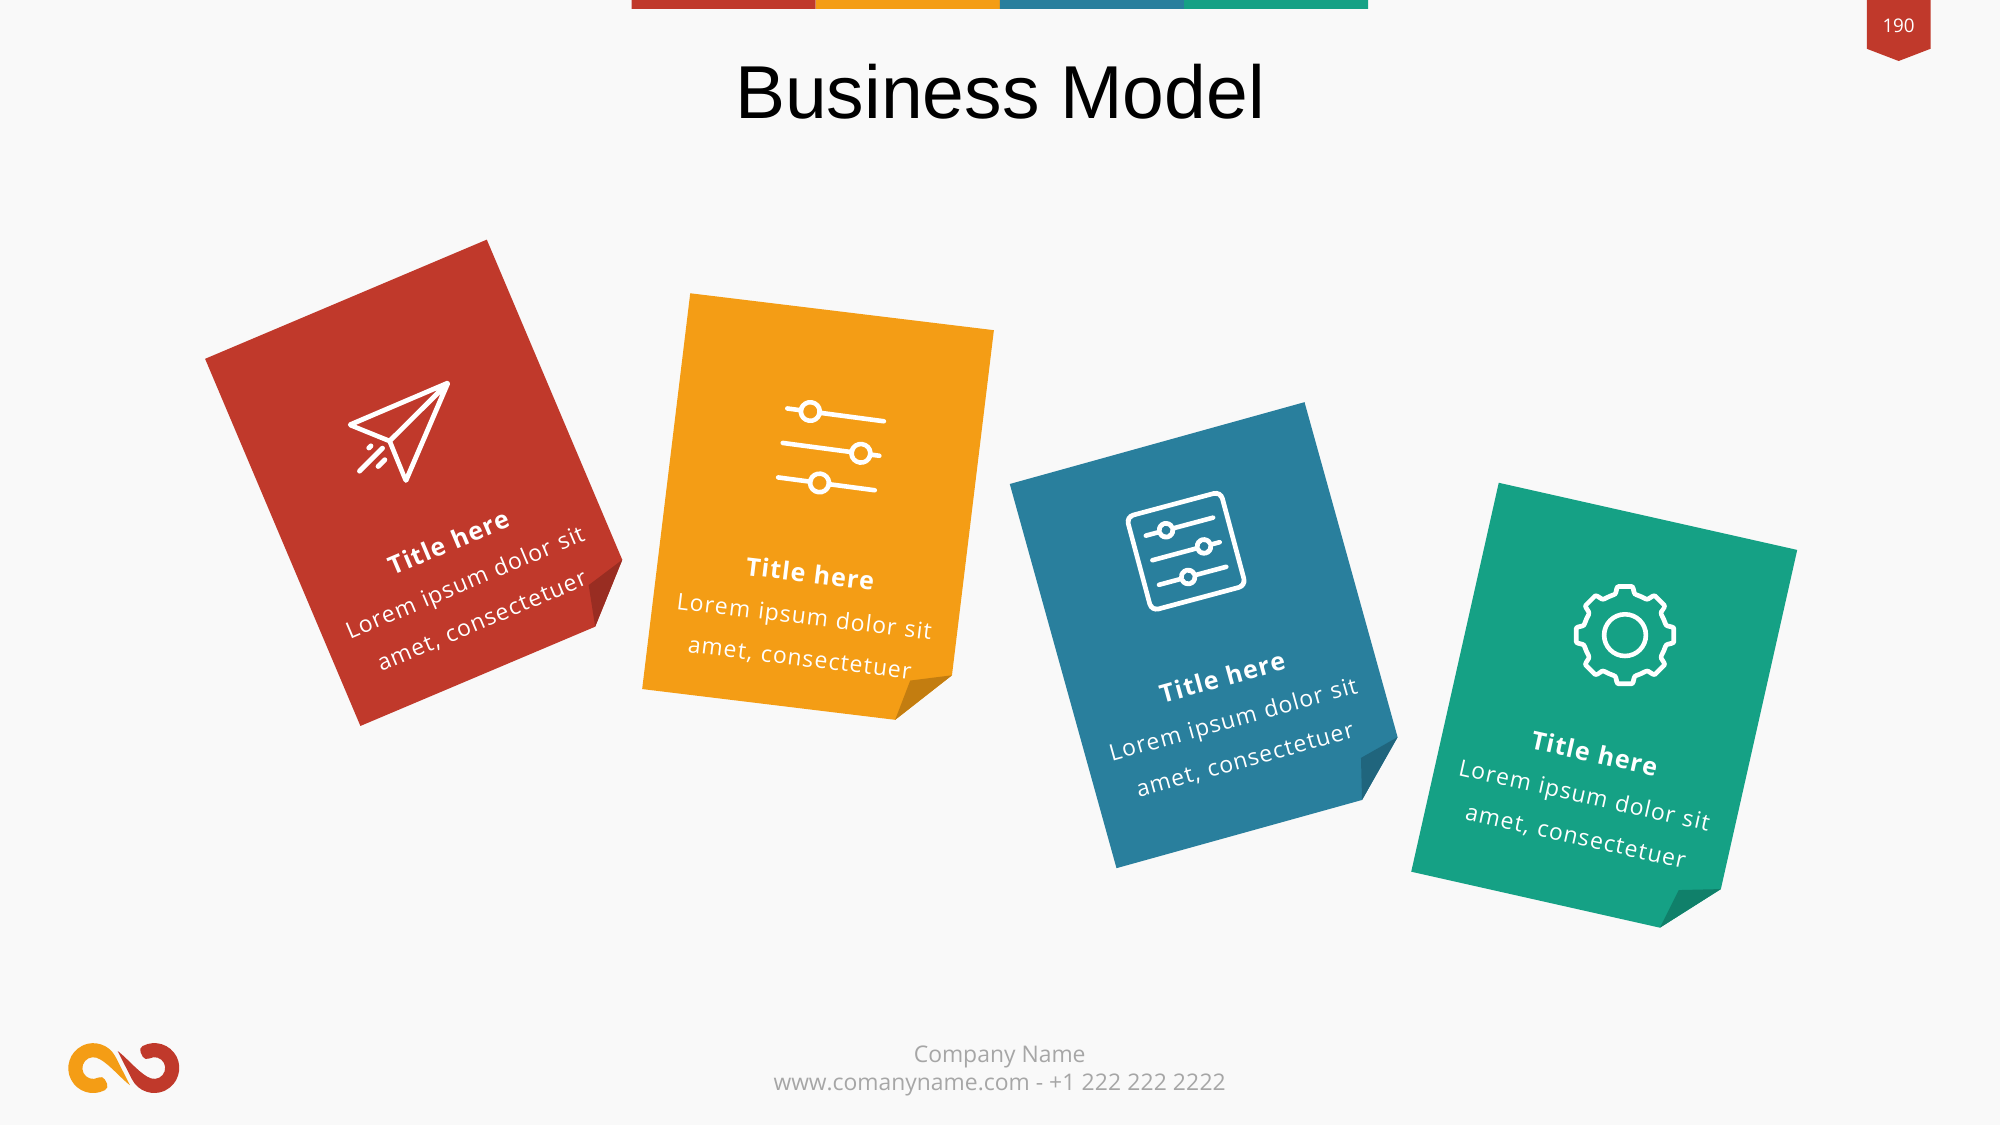

Business Model

Title here
Lorem ipsum dolor sit amet, consectetuer

Title here
Lorem ipsum dolor sit amet, consectetuer

Title here
Lorem ipsum dolor sit amet, consectetuer

Title here
Lorem ipsum dolor sit amet, consectetuer